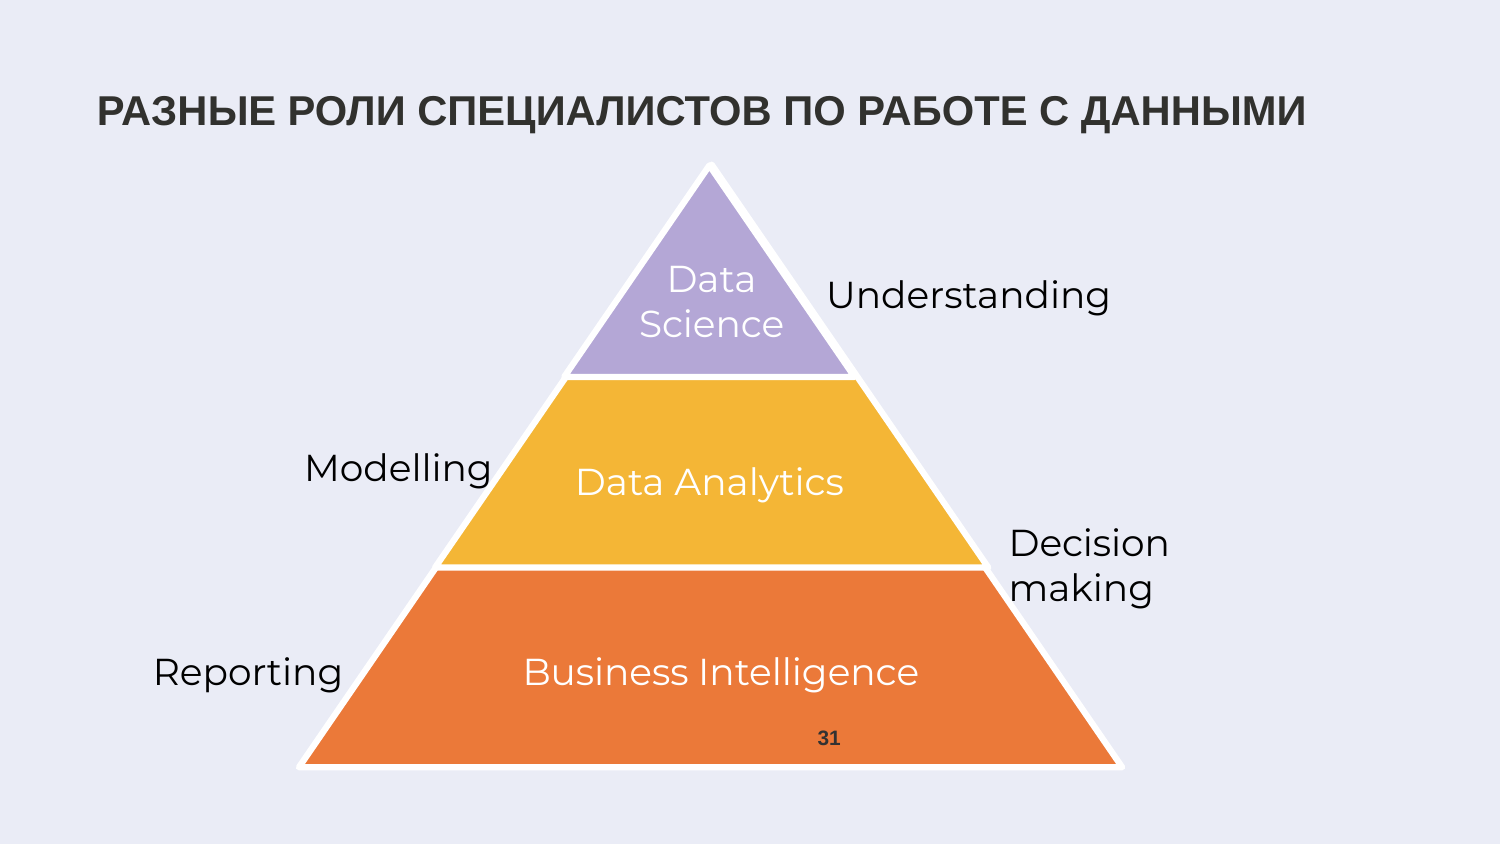

# РАЗНЫЕ РОЛИ СПЕЦИАЛИСТОВ ПО РАБОТЕ С ДАННЫМИ

Data Science
Understanding
Modelling
Data Analytics
Decision making
Reporting
Business Intelligence
31